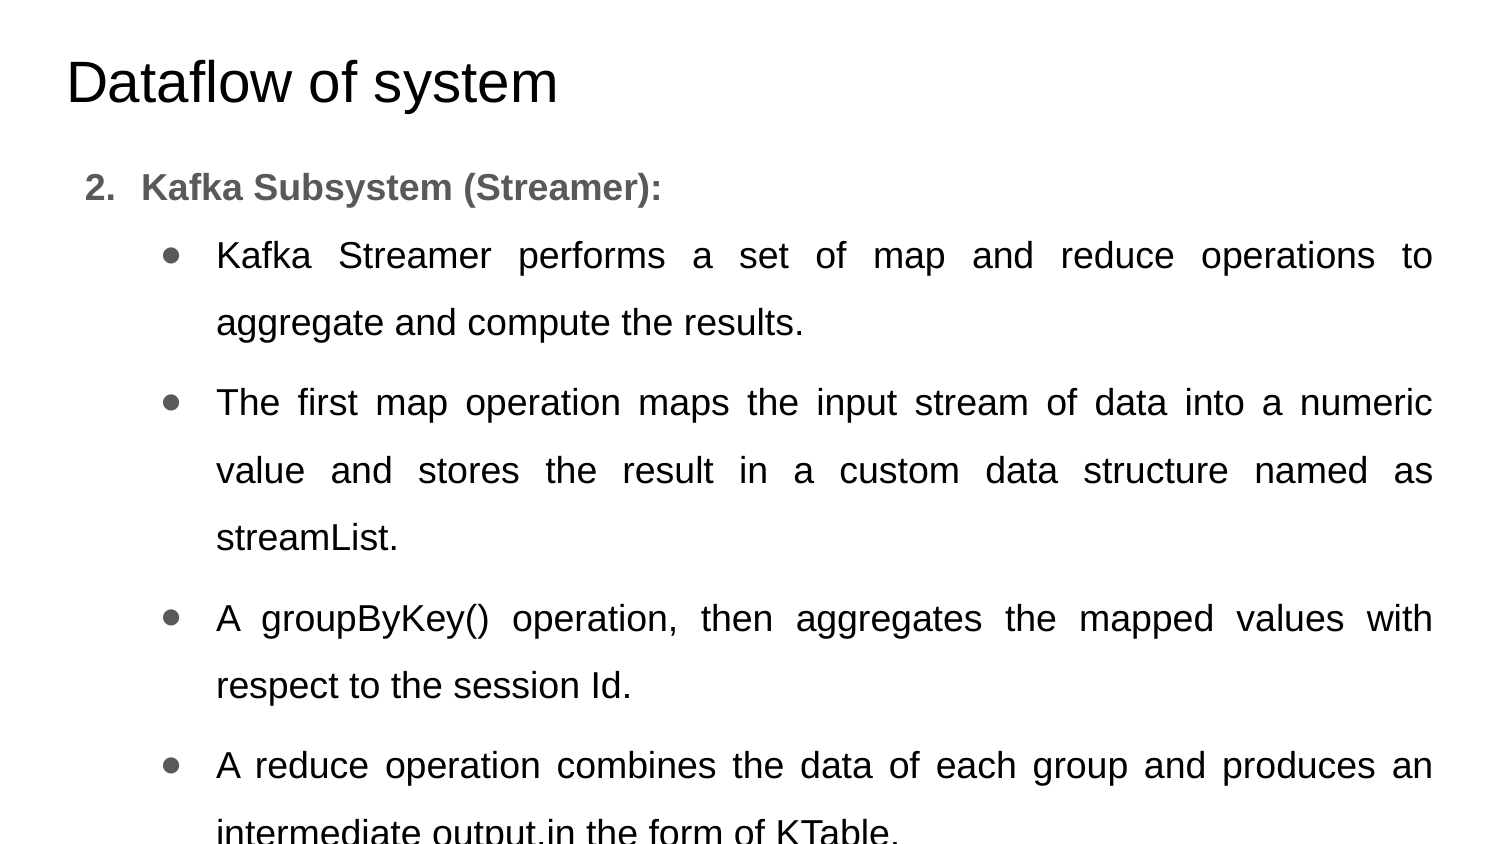

# Dataflow of system
Kafka Subsystem (Streamer):
Kafka Streamer performs a set of map and reduce operations to aggregate and compute the results.
The first map operation maps the input stream of data into a numeric value and stores the result in a custom data structure named as streamList.
A groupByKey() operation, then aggregates the mapped values with respect to the session Id.
A reduce operation combines the data of each group and produces an intermediate output.in the form of KTable.